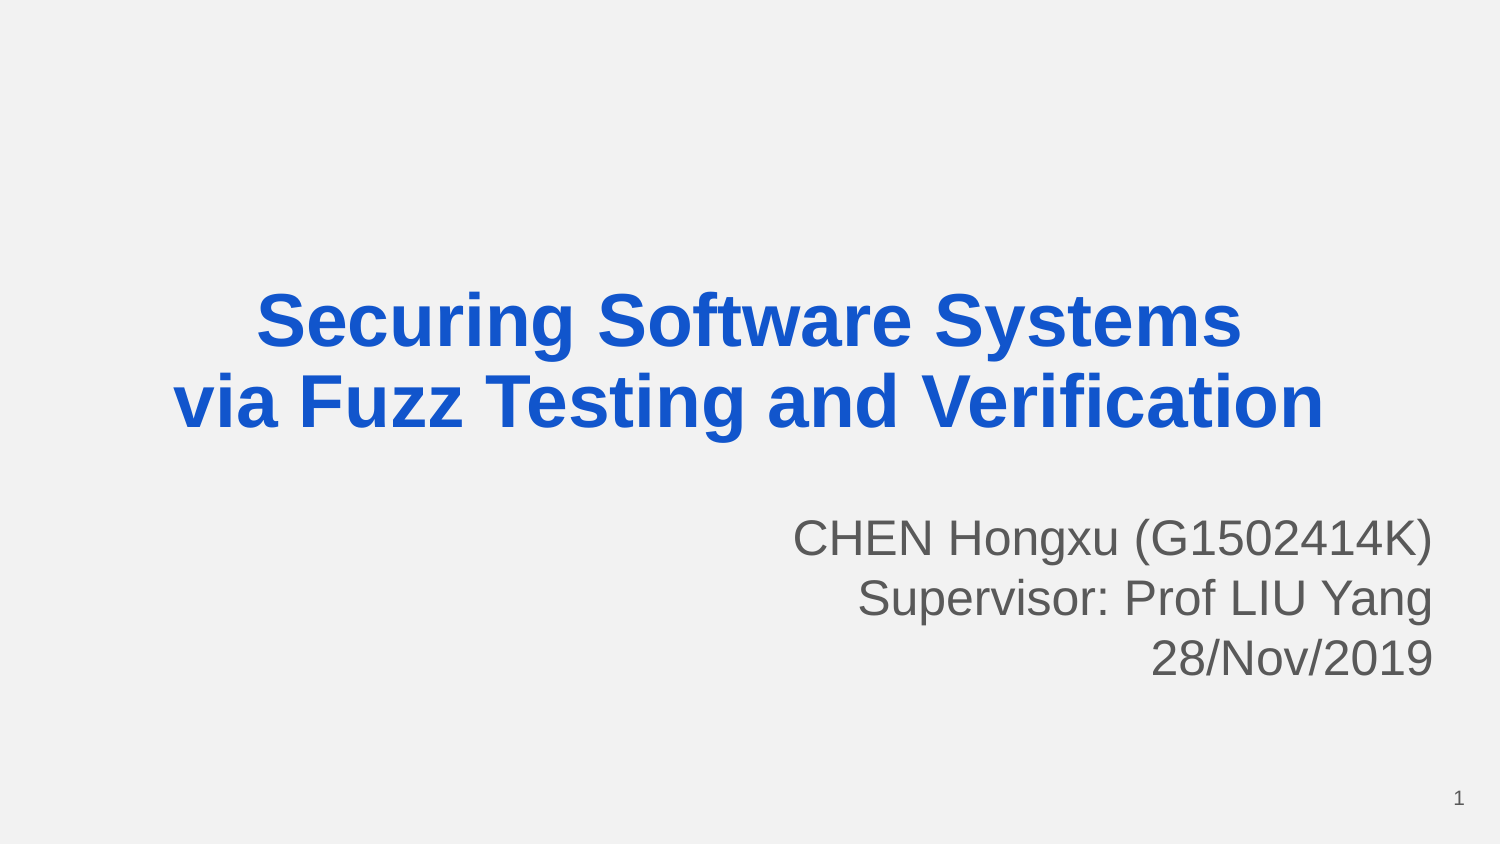

# Securing Software Systems via Fuzz Testing and Verification
CHEN Hongxu (G1502414K)
Supervisor: Prof LIU Yang
28/Nov/2019
1